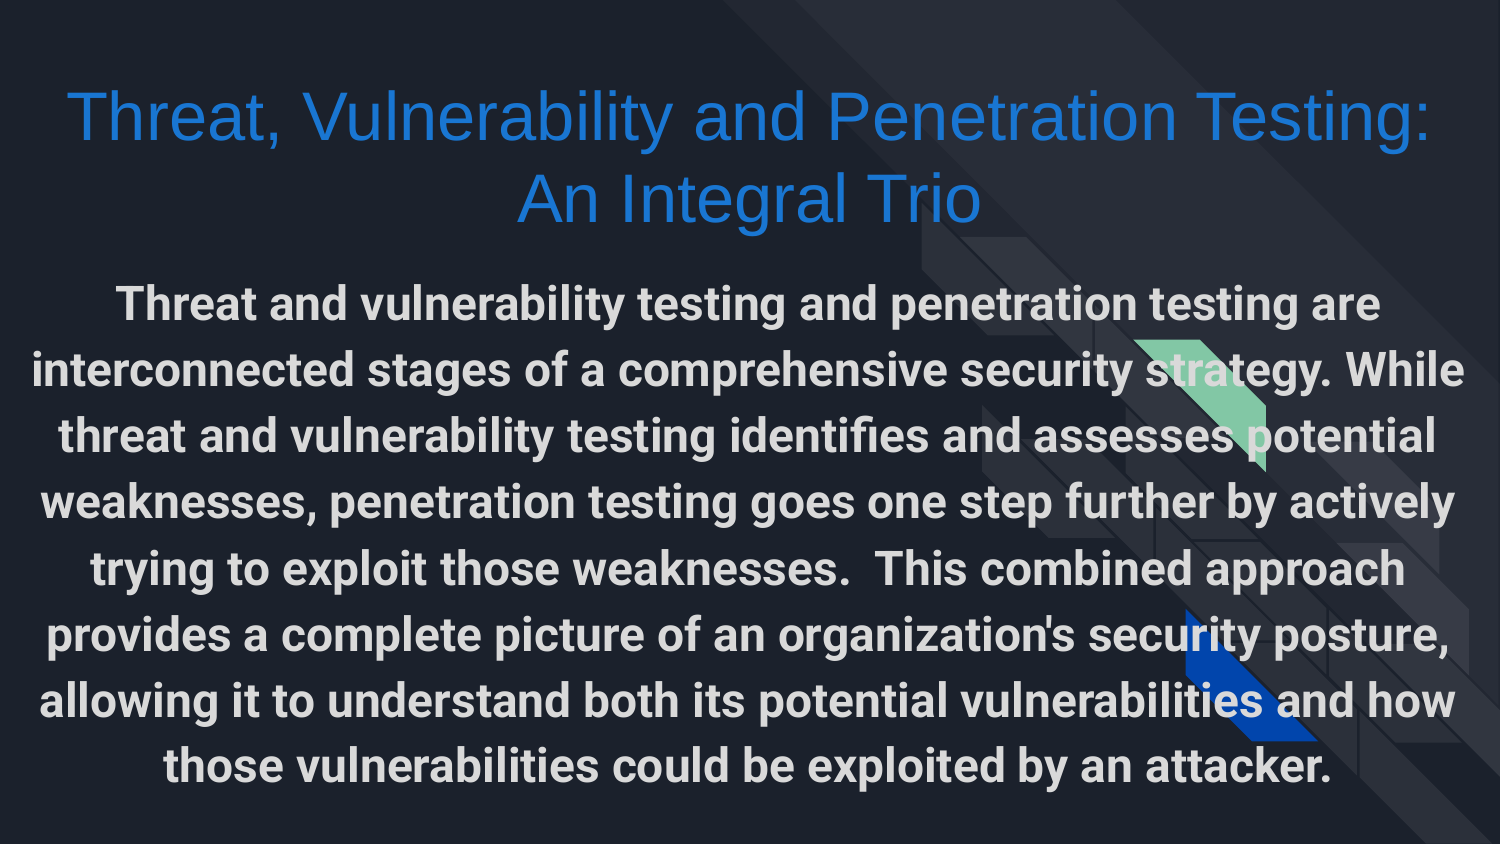

# Threat, Vulnerability and Penetration Testing: An Integral Trio
Threat and vulnerability testing and penetration testing are interconnected stages of a comprehensive security strategy. While threat and vulnerability testing identifies and assesses potential weaknesses, penetration testing goes one step further by actively trying to exploit those weaknesses.  This combined approach provides a complete picture of an organization's security posture, allowing it to understand both its potential vulnerabilities and how those vulnerabilities could be exploited by an attacker.